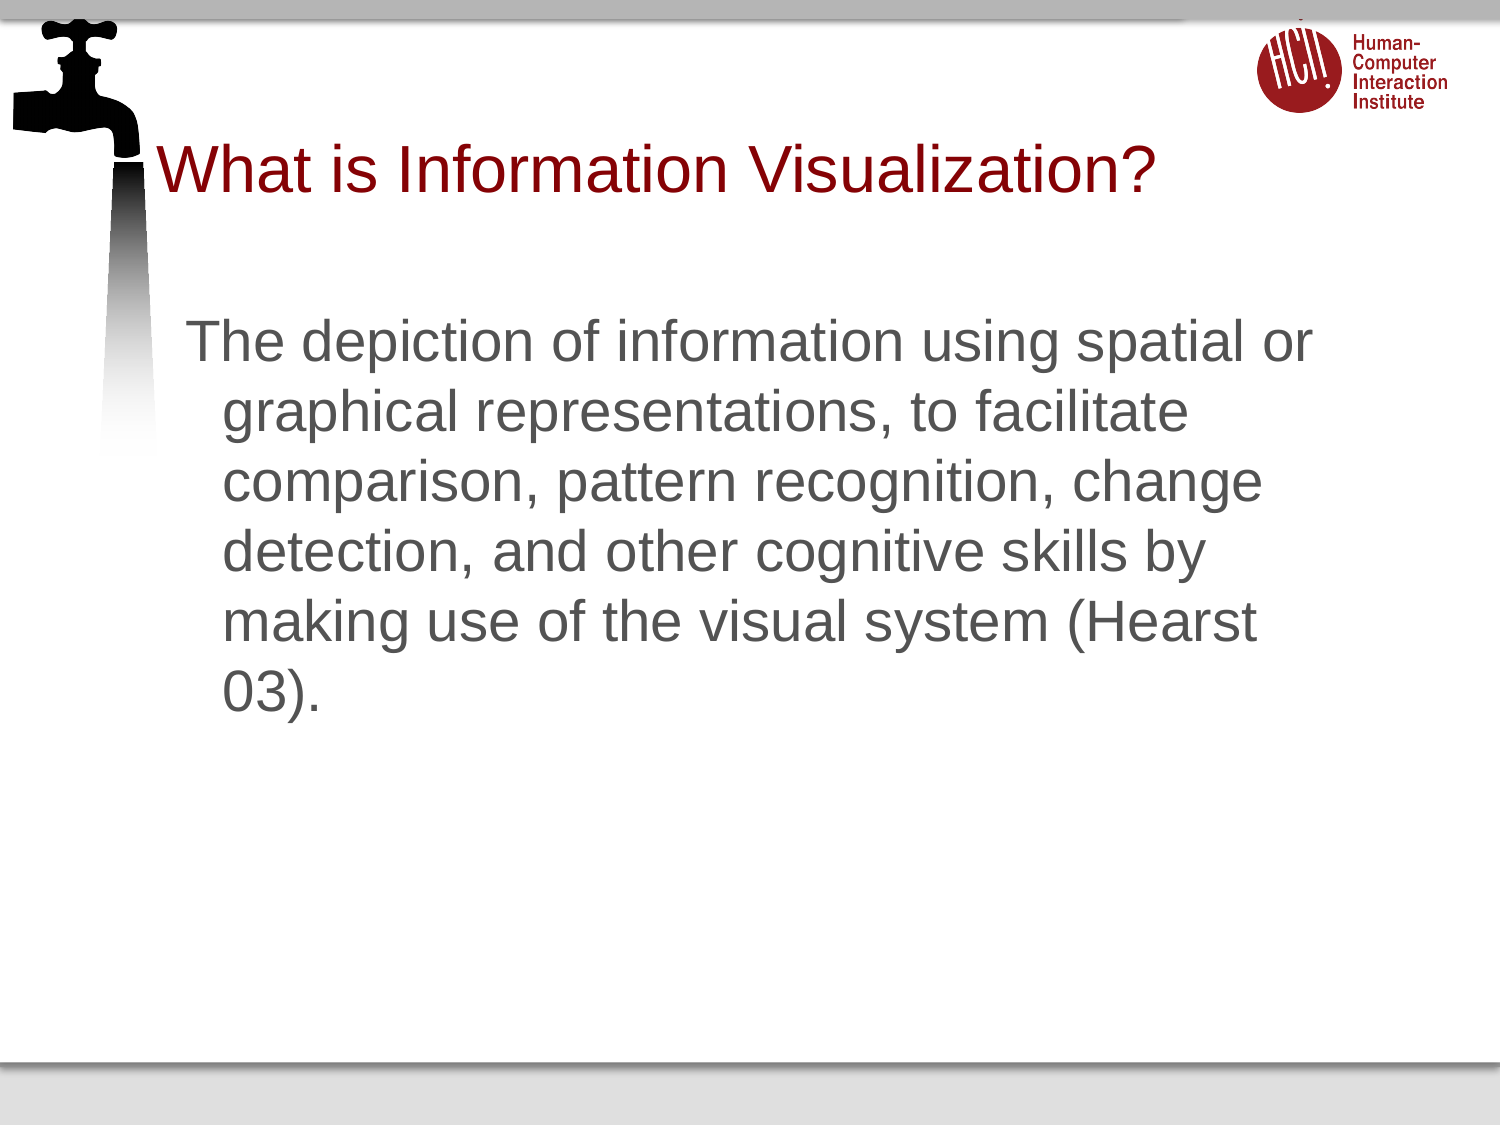

# What is Information Visualization?
The depiction of information using spatial or graphical representations, to facilitate comparison, pattern recognition, change detection, and other cognitive skills by making use of the visual system (Hearst 03).